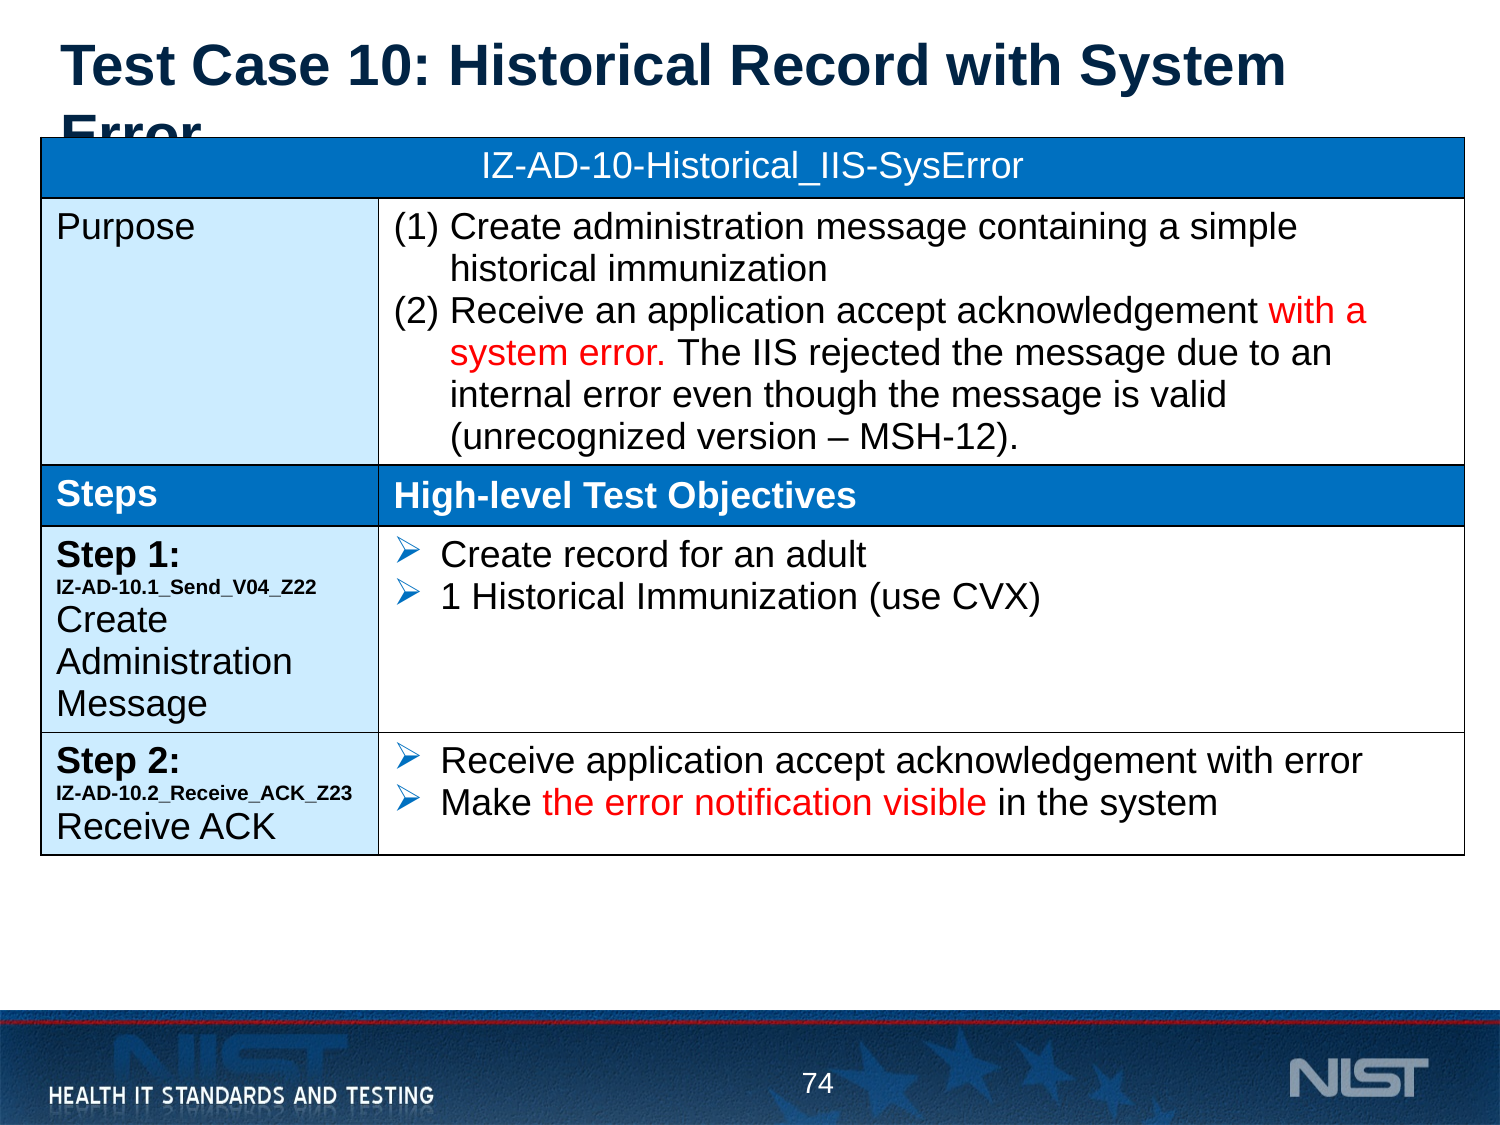

# Test Case 10: Historical Record with System Error
| IZ-AD-10-Historical\_IIS-SysError |  |
| --- | --- |
| Purpose | Create administration message containing a simple historical immunization Receive an application accept acknowledgement with a system error. The IIS rejected the message due to an internal error even though the message is valid (unrecognized version – MSH-12). |
| Steps | High-level Test Objectives |
| Step 1: IZ-AD-10.1\_Send\_V04\_Z22 Create Administration Message | Create record for an adult 1 Historical Immunization (use CVX) |
| Step 2: IZ-AD-10.2\_Receive\_ACK\_Z23 Receive ACK | Receive application accept acknowledgement with error Make the error notification visible in the system |
74